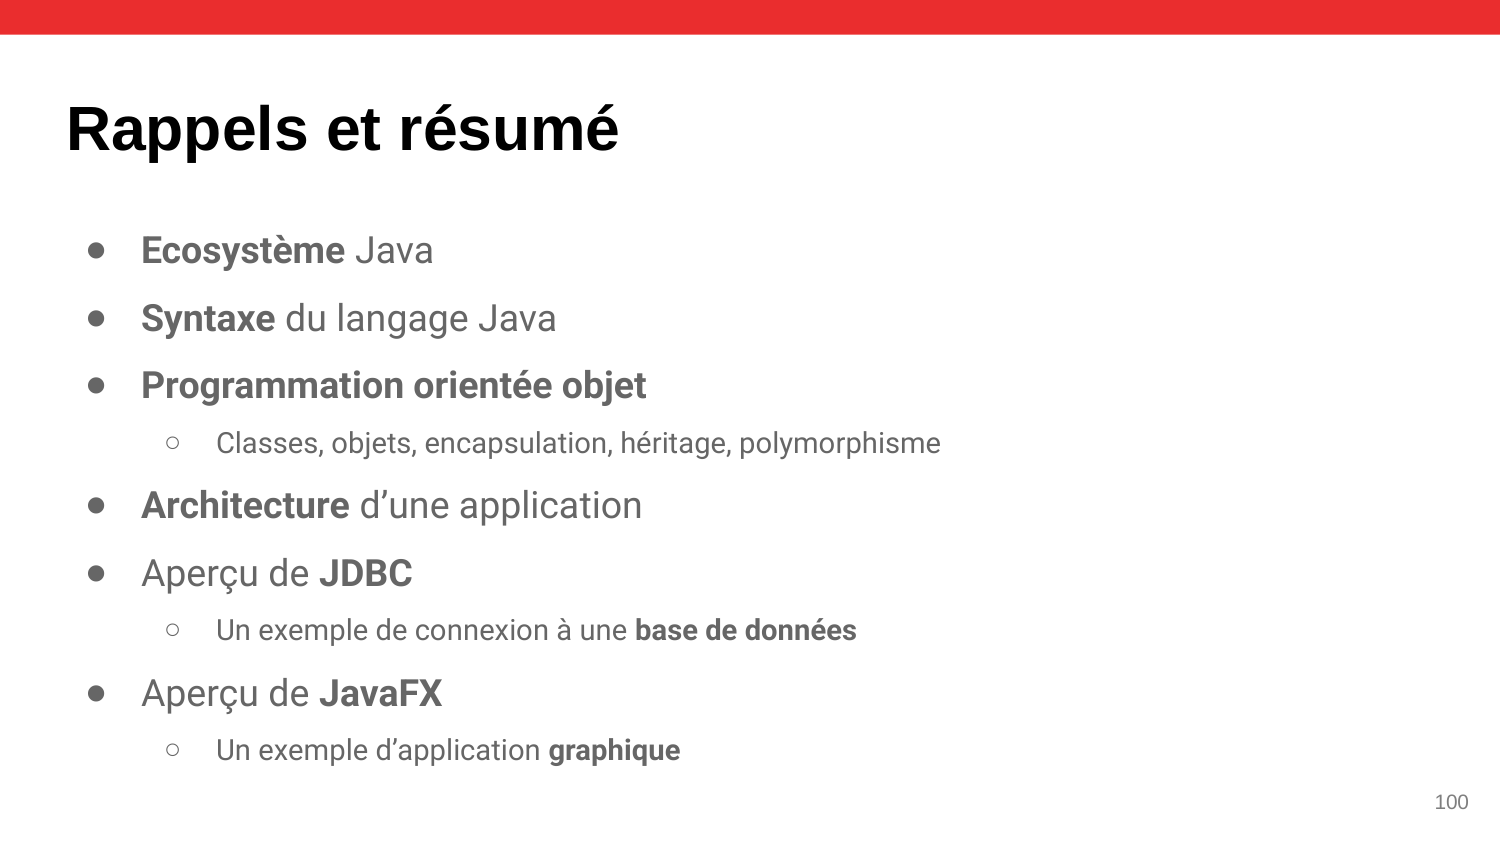

# Rappels et résumé
Ecosystème Java
Syntaxe du langage Java
Programmation orientée objet
Classes, objets, encapsulation, héritage, polymorphisme
Architecture d’une application
Aperçu de JDBC
Un exemple de connexion à une base de données
Aperçu de JavaFX
Un exemple d’application graphique

100